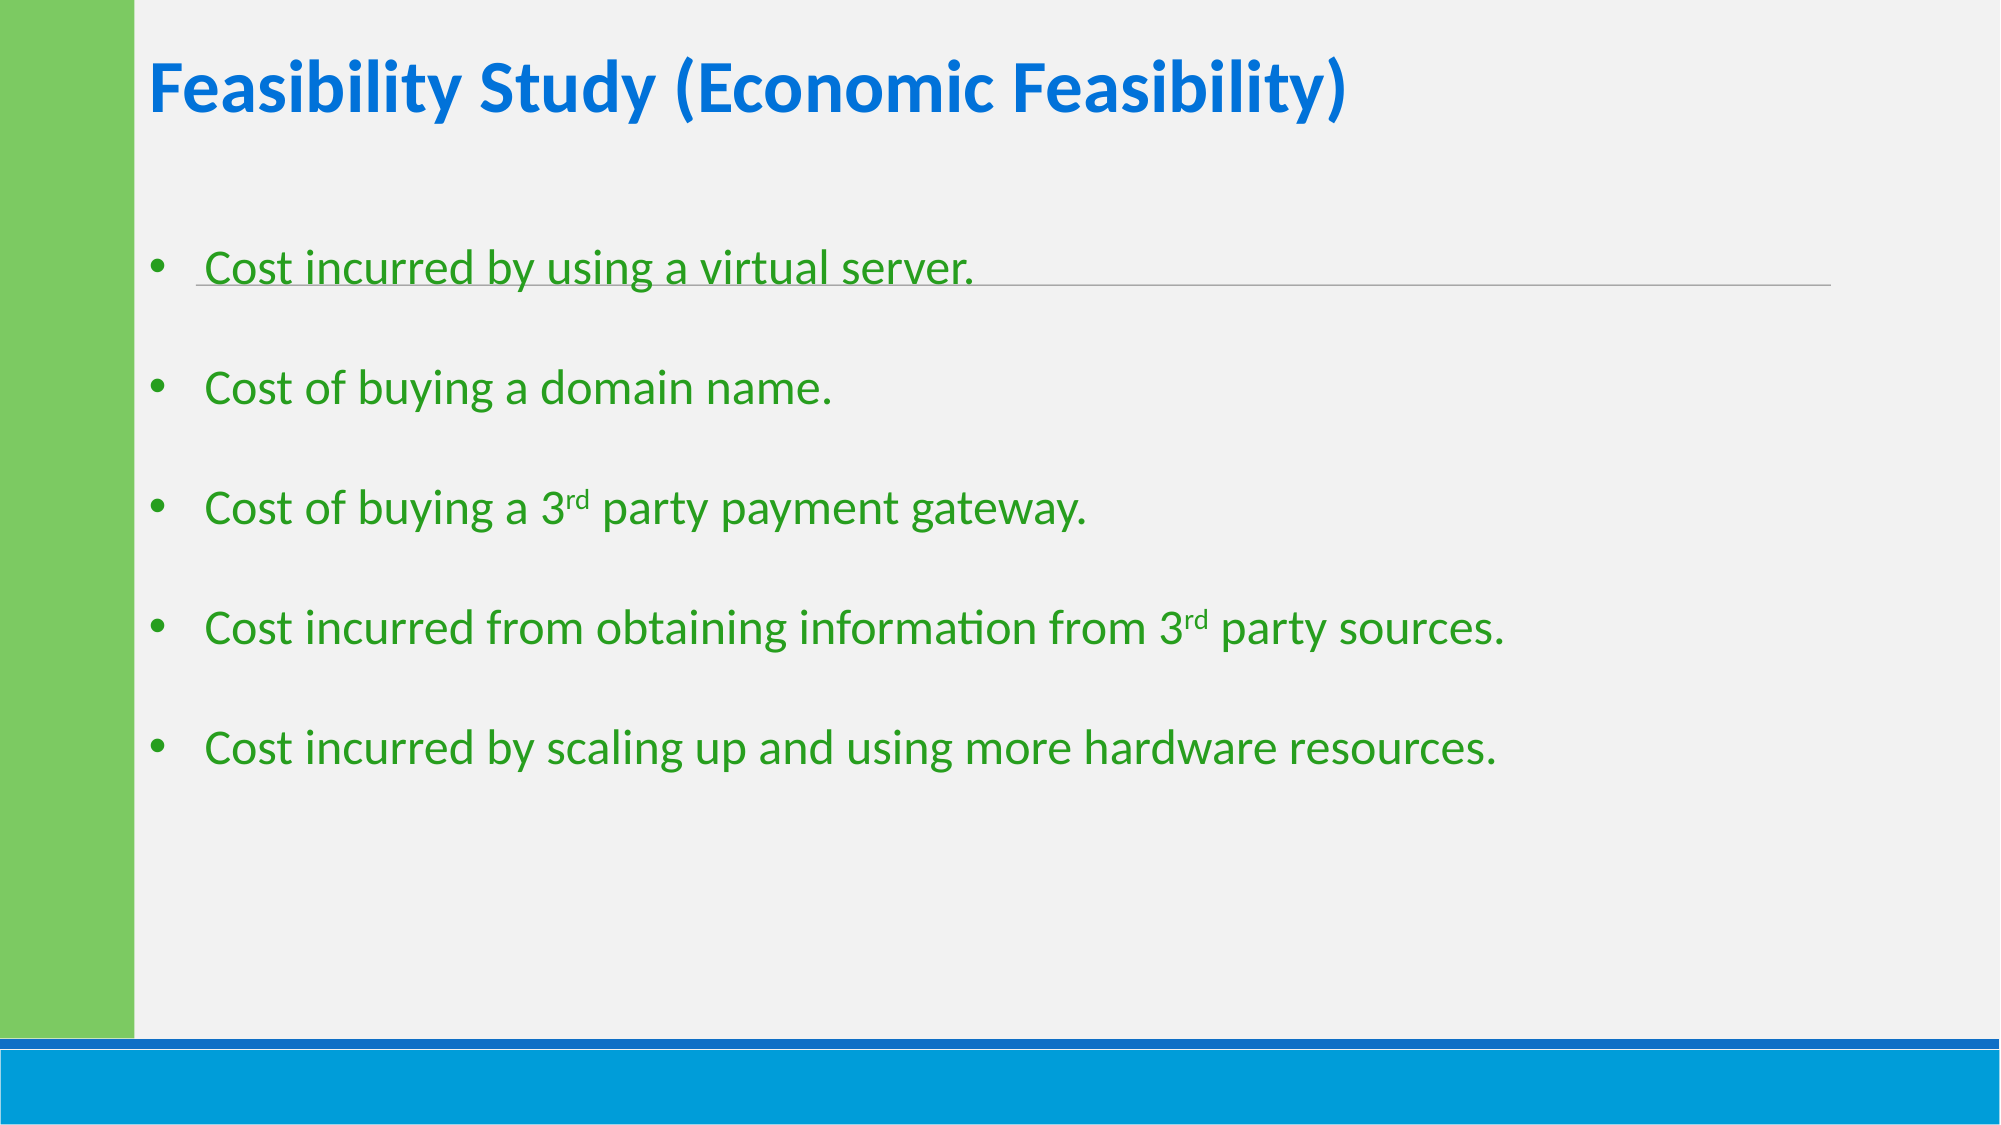

Feasibility Study (Economic Feasibility)

Cost incurred by using a virtual server.

Cost of buying a domain name.

Cost of buying a 3rd party payment gateway.

Cost incurred from obtaining information from 3rd party sources.

Cost incurred by scaling up and using more hardware resources.